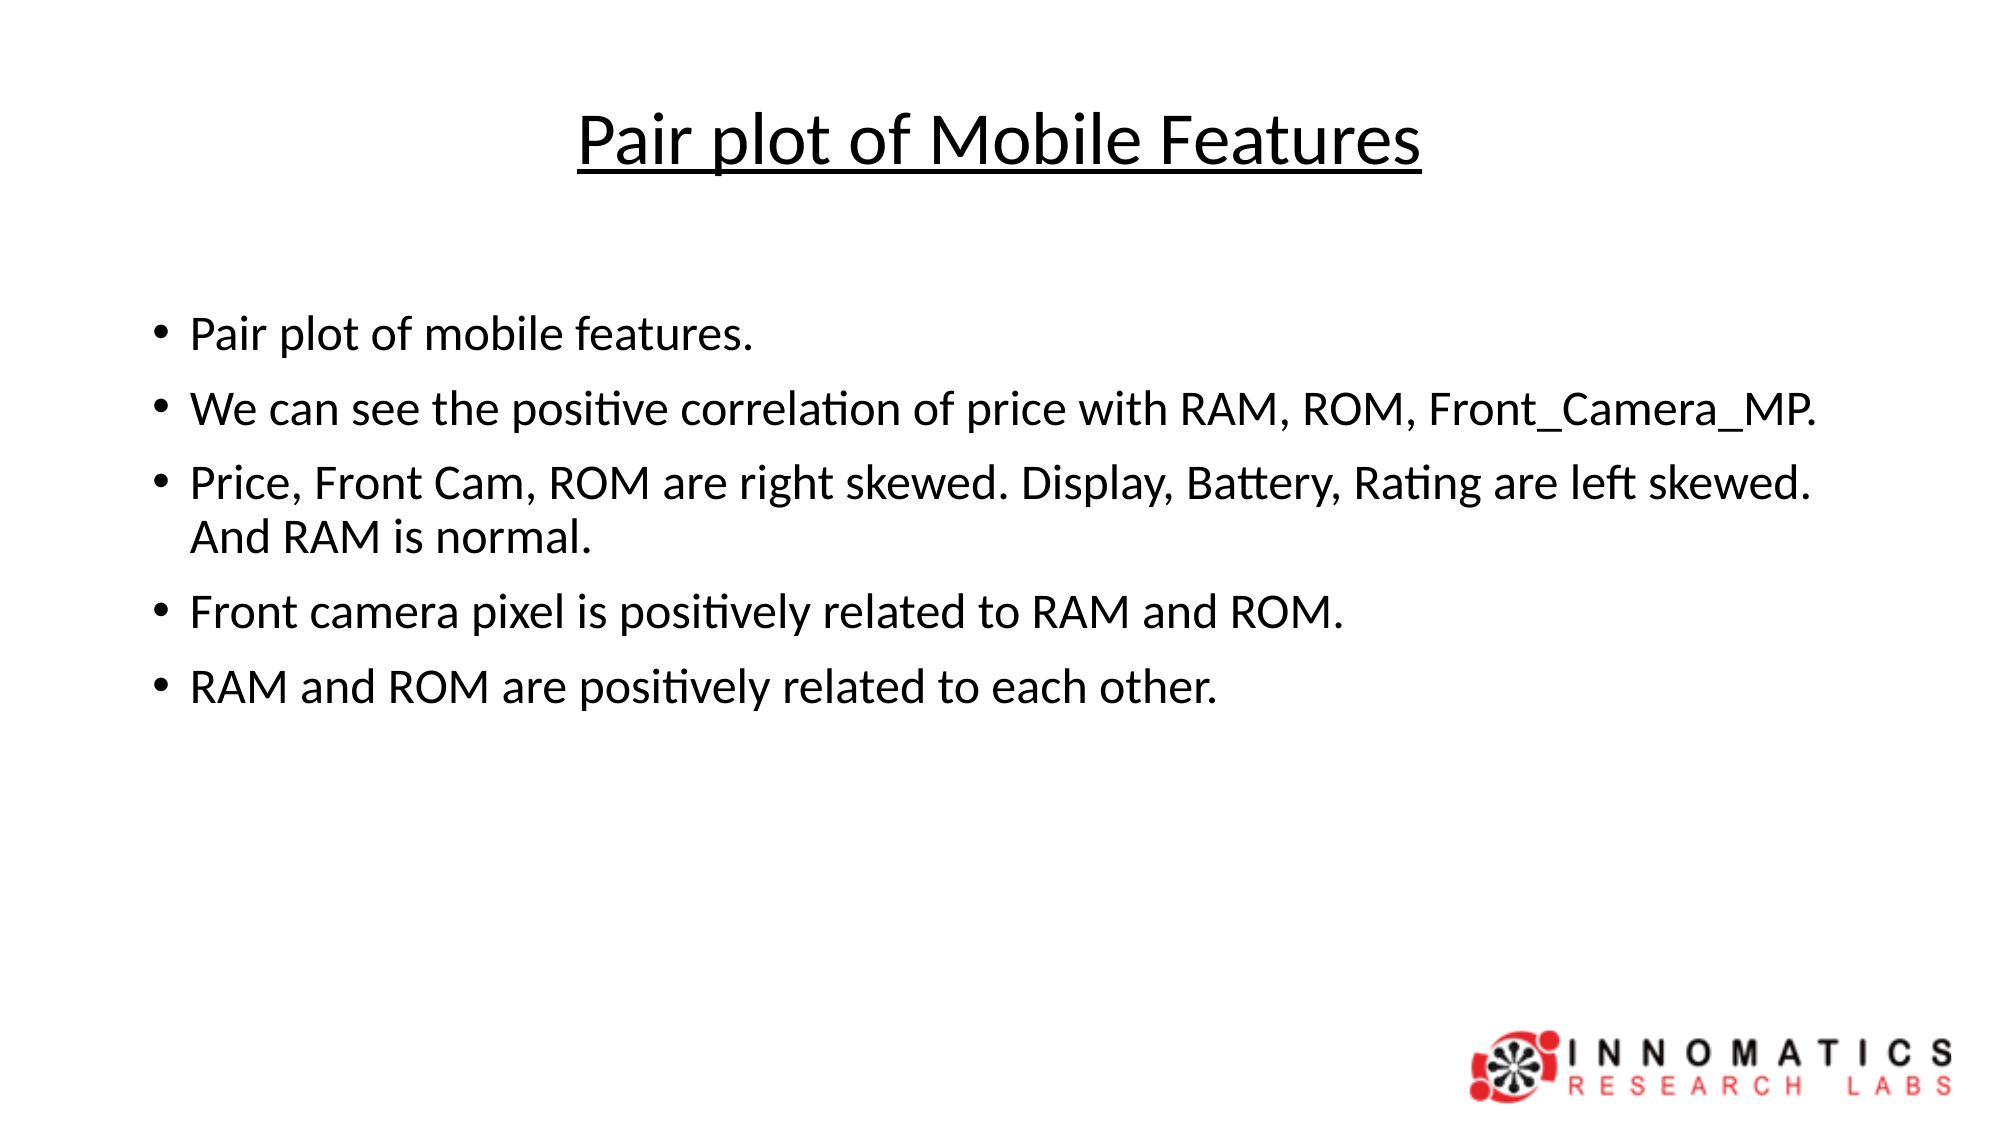

# Pair plot of Mobile Features
Pair plot of mobile features.
We can see the positive correlation of price with RAM, ROM, Front_Camera_MP.
Price, Front Cam, ROM are right skewed. Display, Battery, Rating are left skewed. And RAM is normal.
Front camera pixel is positively related to RAM and ROM.
RAM and ROM are positively related to each other.